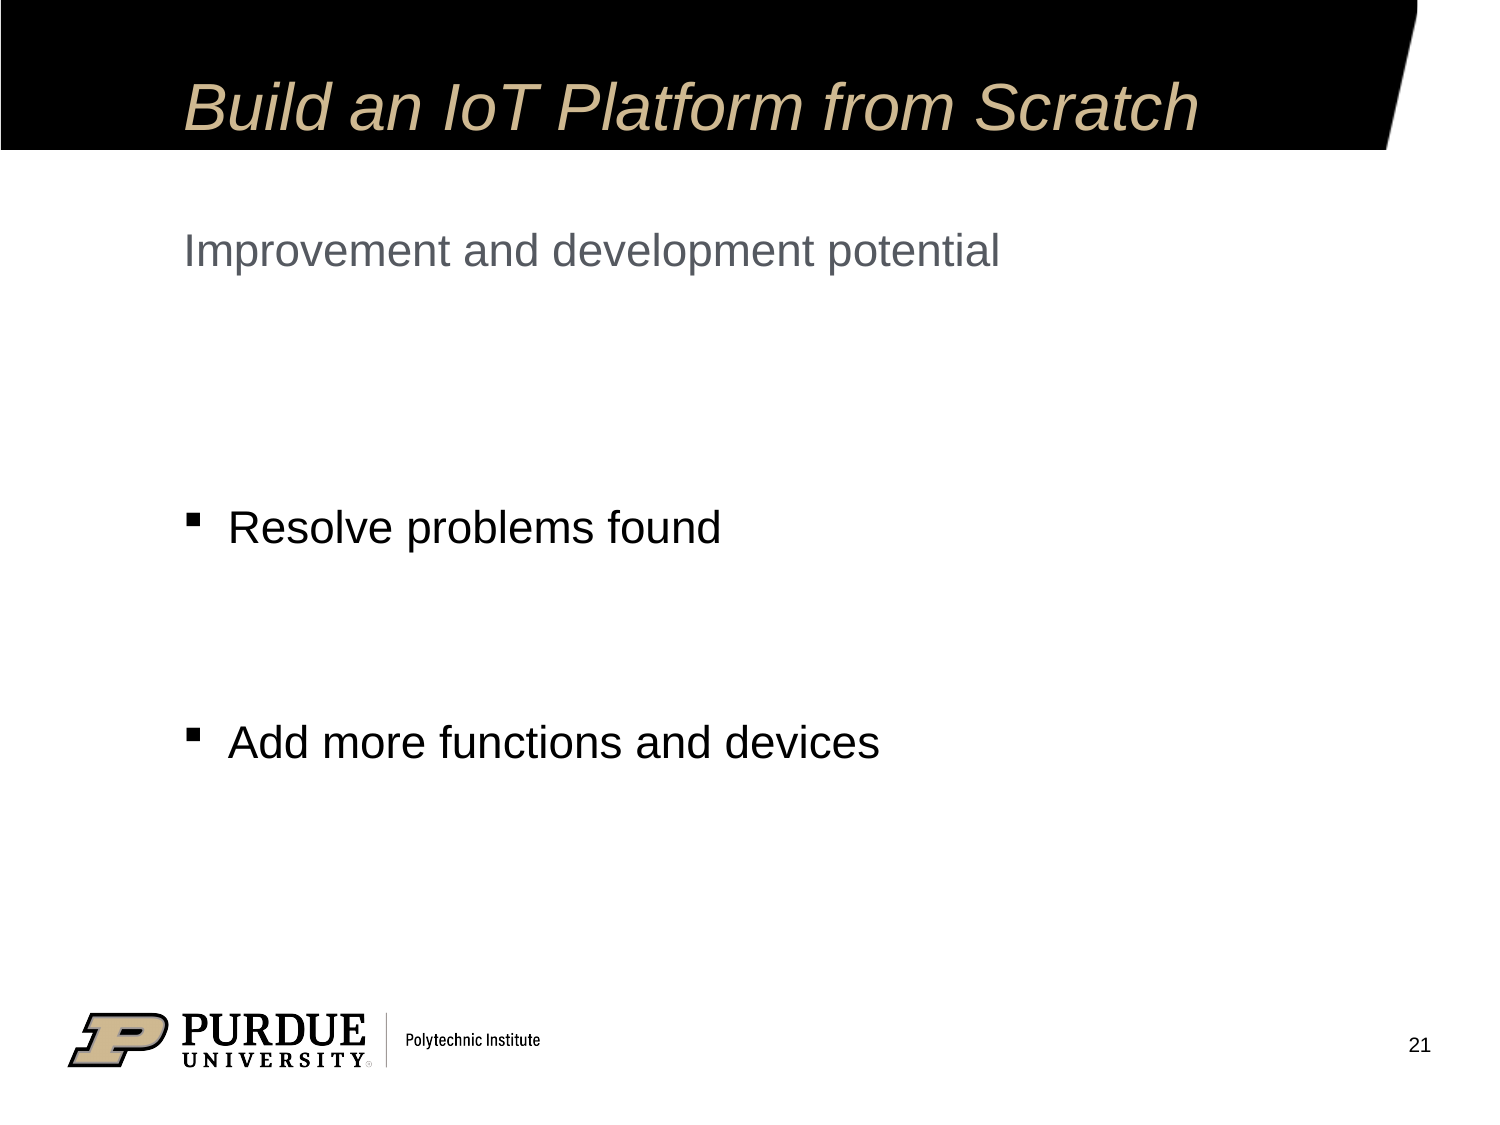

# Build an IoT Platform from Scratch

Improvement and development potential
Resolve problems found
Add more functions and devices
21